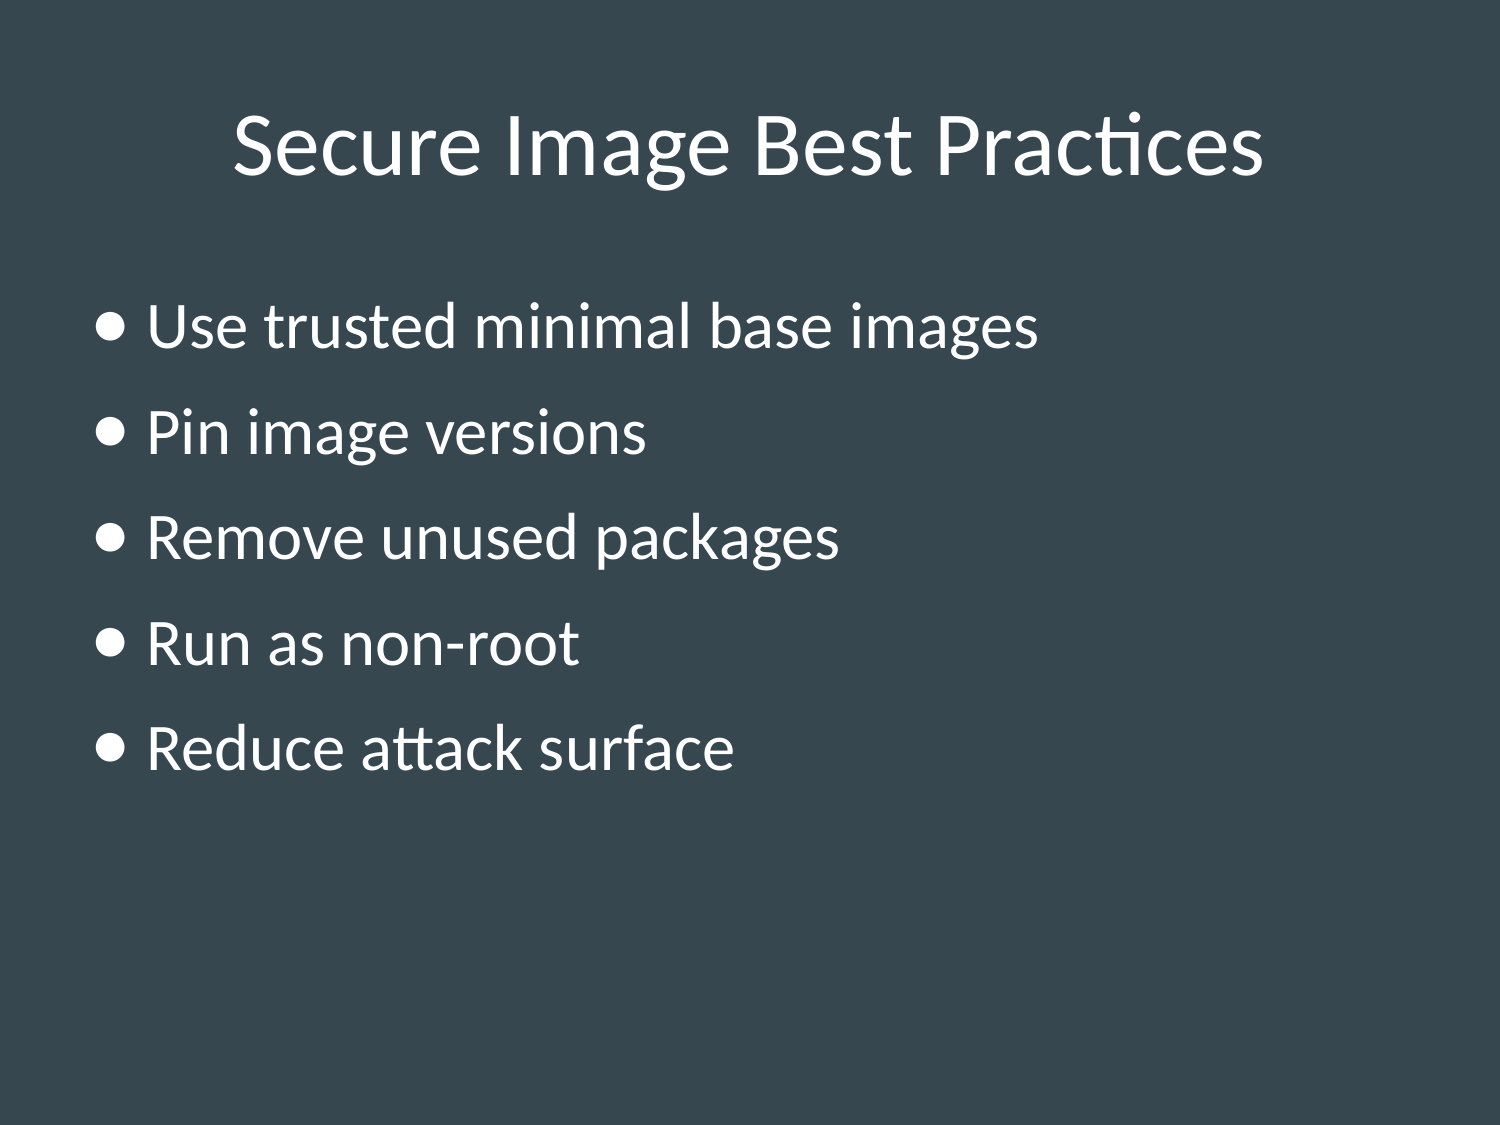

# Secure Image Best Practices
Use trusted minimal base images
Pin image versions
Remove unused packages
Run as non-root
Reduce attack surface